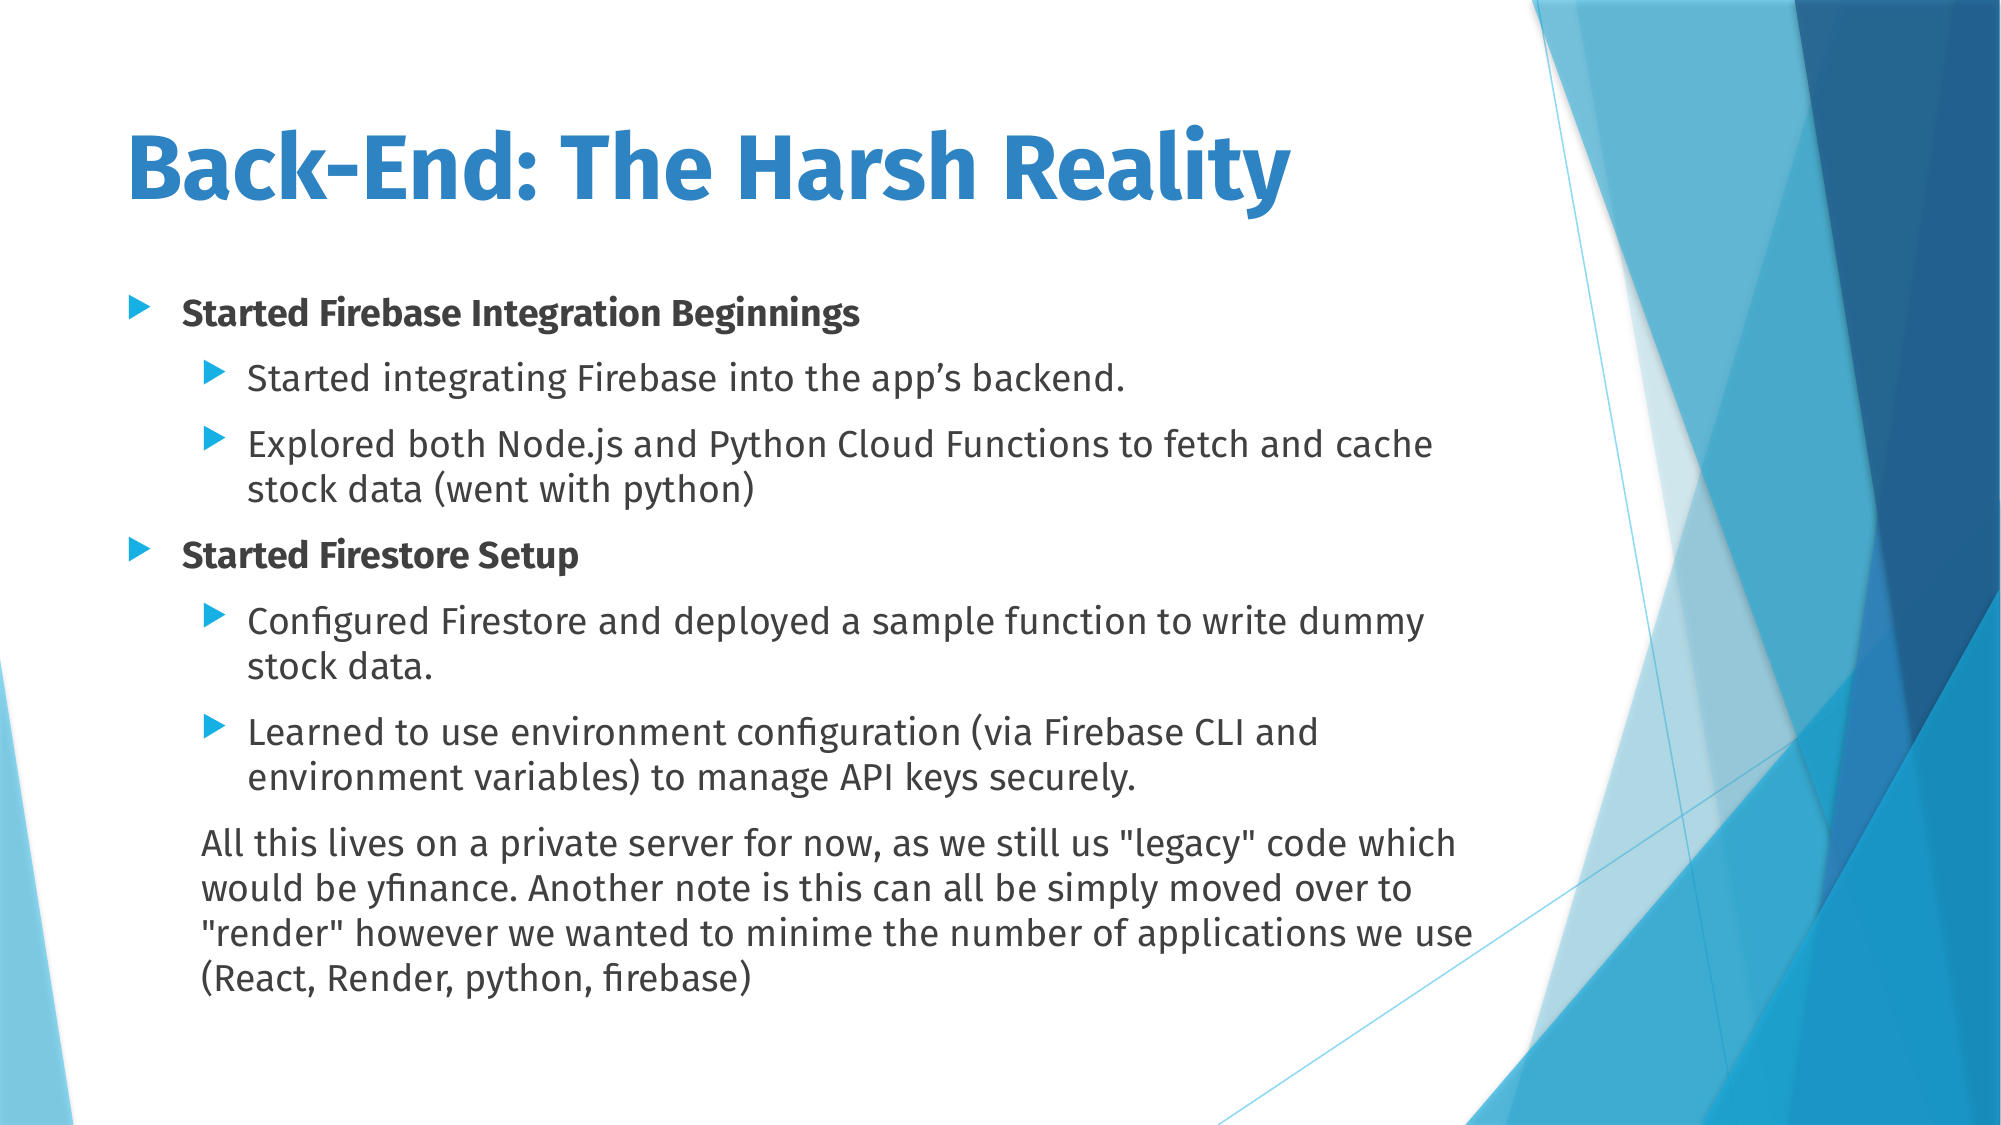

# Back-End: The Harsh Reality
Started Firebase Integration Beginnings
Started integrating Firebase into the app’s backend.
Explored both Node.js and Python Cloud Functions to fetch and cache stock data (went with python)
Started Firestore Setup
Configured Firestore and deployed a sample function to write dummy stock data.
Learned to use environment configuration (via Firebase CLI and environment variables) to manage API keys securely.
All this lives on a private server for now, as we still us "legacy" code which would be yfinance. Another note is this can all be simply moved over to "render" however we wanted to minime the number of applications we use (React, Render, python, firebase)